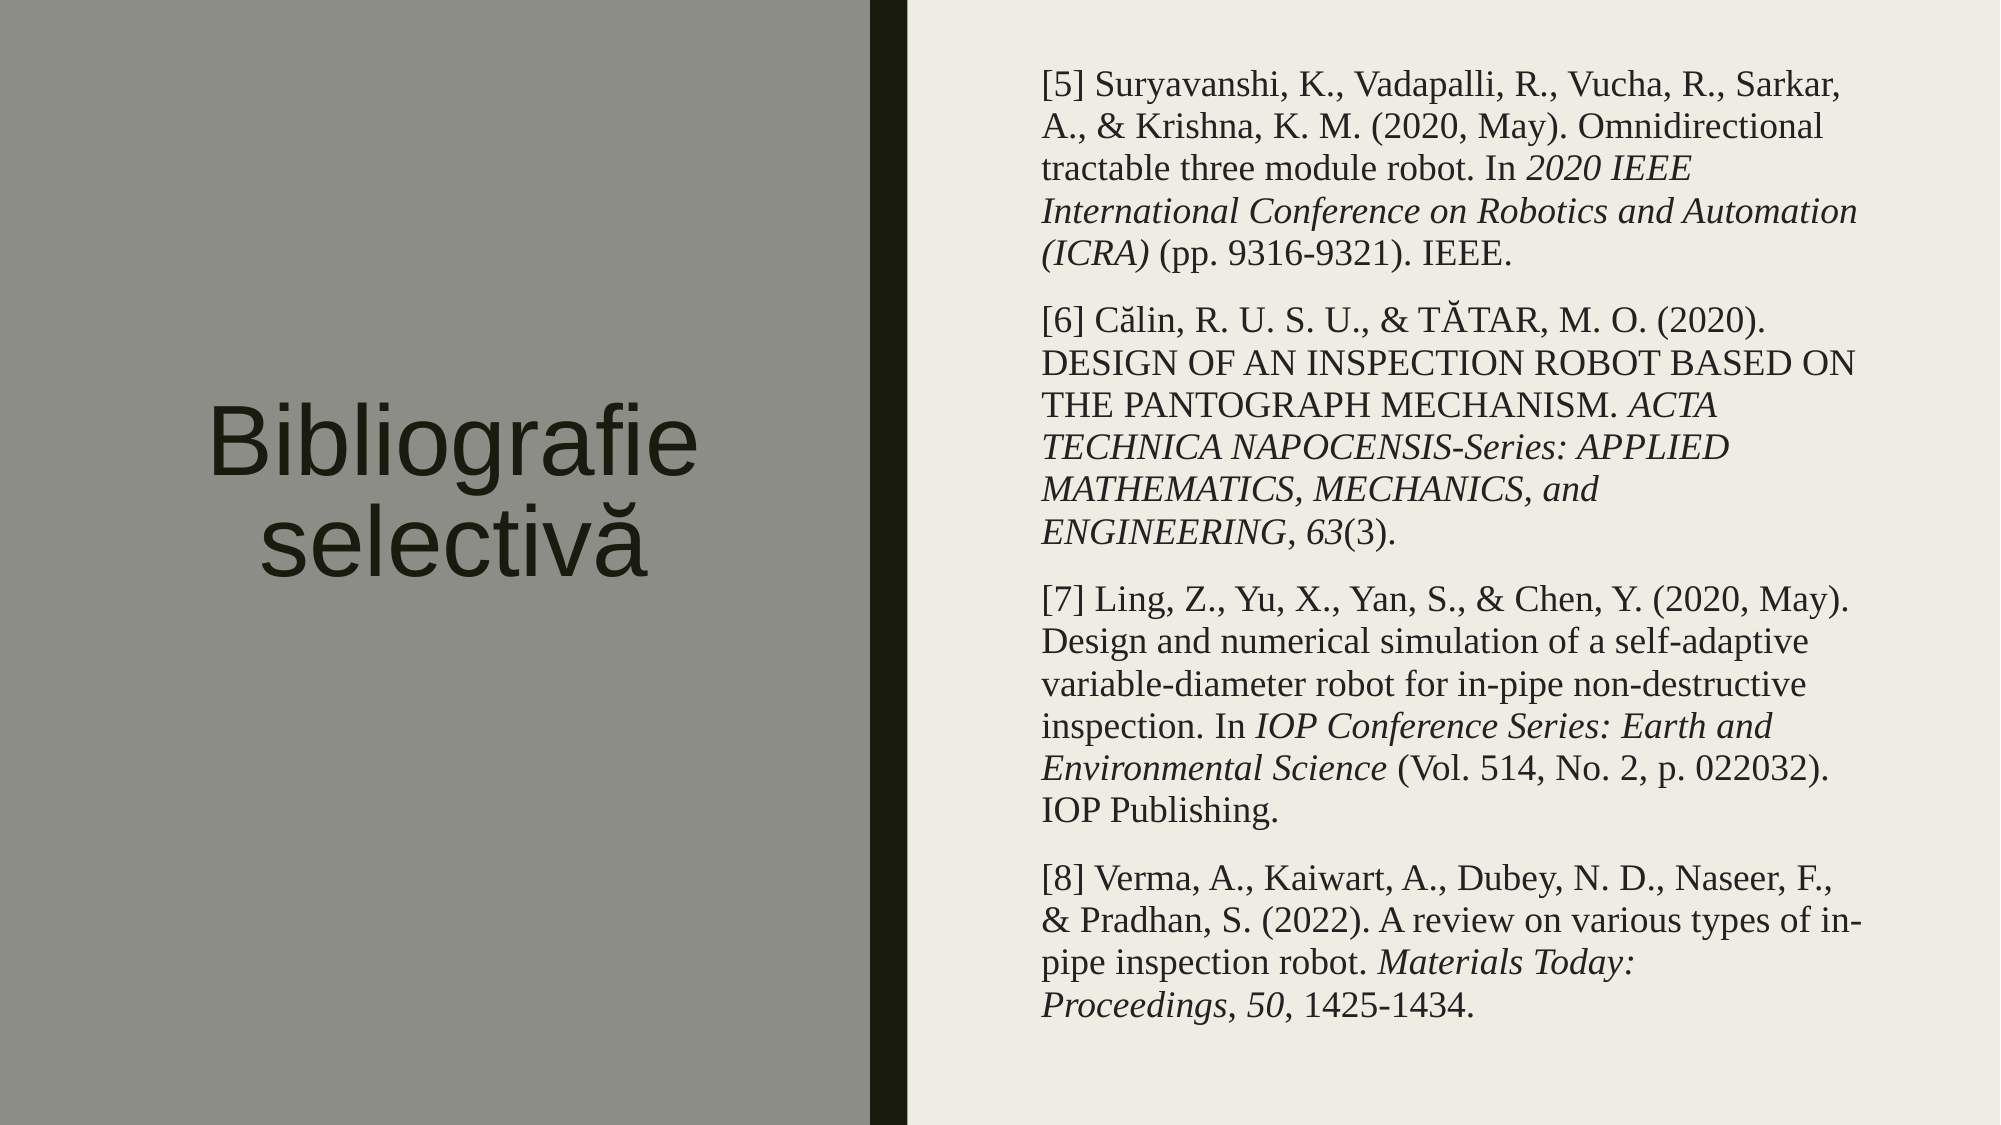

[5] Suryavanshi, K., Vadapalli, R., Vucha, R., Sarkar, A., & Krishna, K. M. (2020, May). Omnidirectional tractable three module robot. In 2020 IEEE International Conference on Robotics and Automation (ICRA) (pp. 9316-9321). IEEE.
[6] Călin, R. U. S. U., & TĂTAR, M. O. (2020). DESIGN OF AN INSPECTION ROBOT BASED ON THE PANTOGRAPH MECHANISM. ACTA TECHNICA NAPOCENSIS-Series: APPLIED MATHEMATICS, MECHANICS, and ENGINEERING, 63(3).
[7] Ling, Z., Yu, X., Yan, S., & Chen, Y. (2020, May). Design and numerical simulation of a self-adaptive variable-diameter robot for in-pipe non-destructive inspection. In IOP Conference Series: Earth and Environmental Science (Vol. 514, No. 2, p. 022032). IOP Publishing.
[8] Verma, A., Kaiwart, A., Dubey, N. D., Naseer, F., & Pradhan, S. (2022). A review on various types of in-pipe inspection robot. Materials Today: Proceedings, 50, 1425-1434.

# Bibliografie selectivă